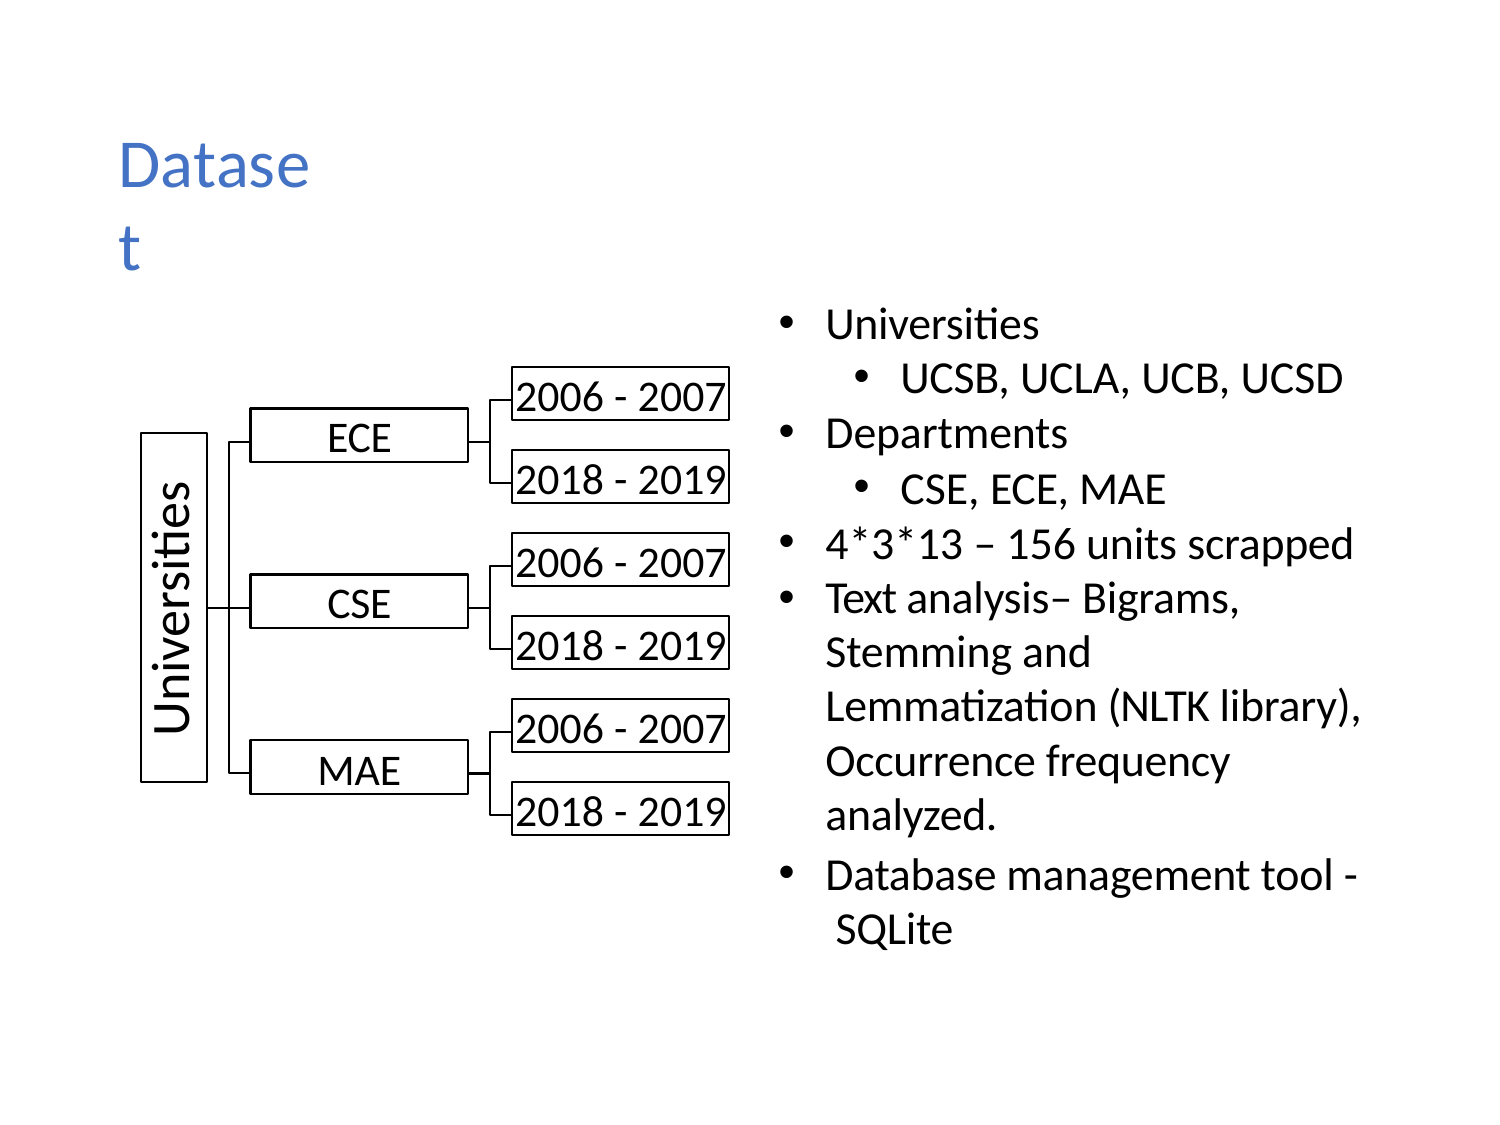

# Dataset
Universities
UCSB, UCLA, UCB, UCSD
Departments
CSE, ECE, MAE
4*3*13 – 156 units scrapped
Text analysis– Bigrams,  Stemming and  Lemmatization (NLTK library),  Occurrence frequency  analyzed.
Database management tool -  SQLite
2006 - 2007

ECE

2018 - 2019
Universities
2006 - 2007

CSE

2018 - 2019
2006 - 2007

MAE

2018 - 2019